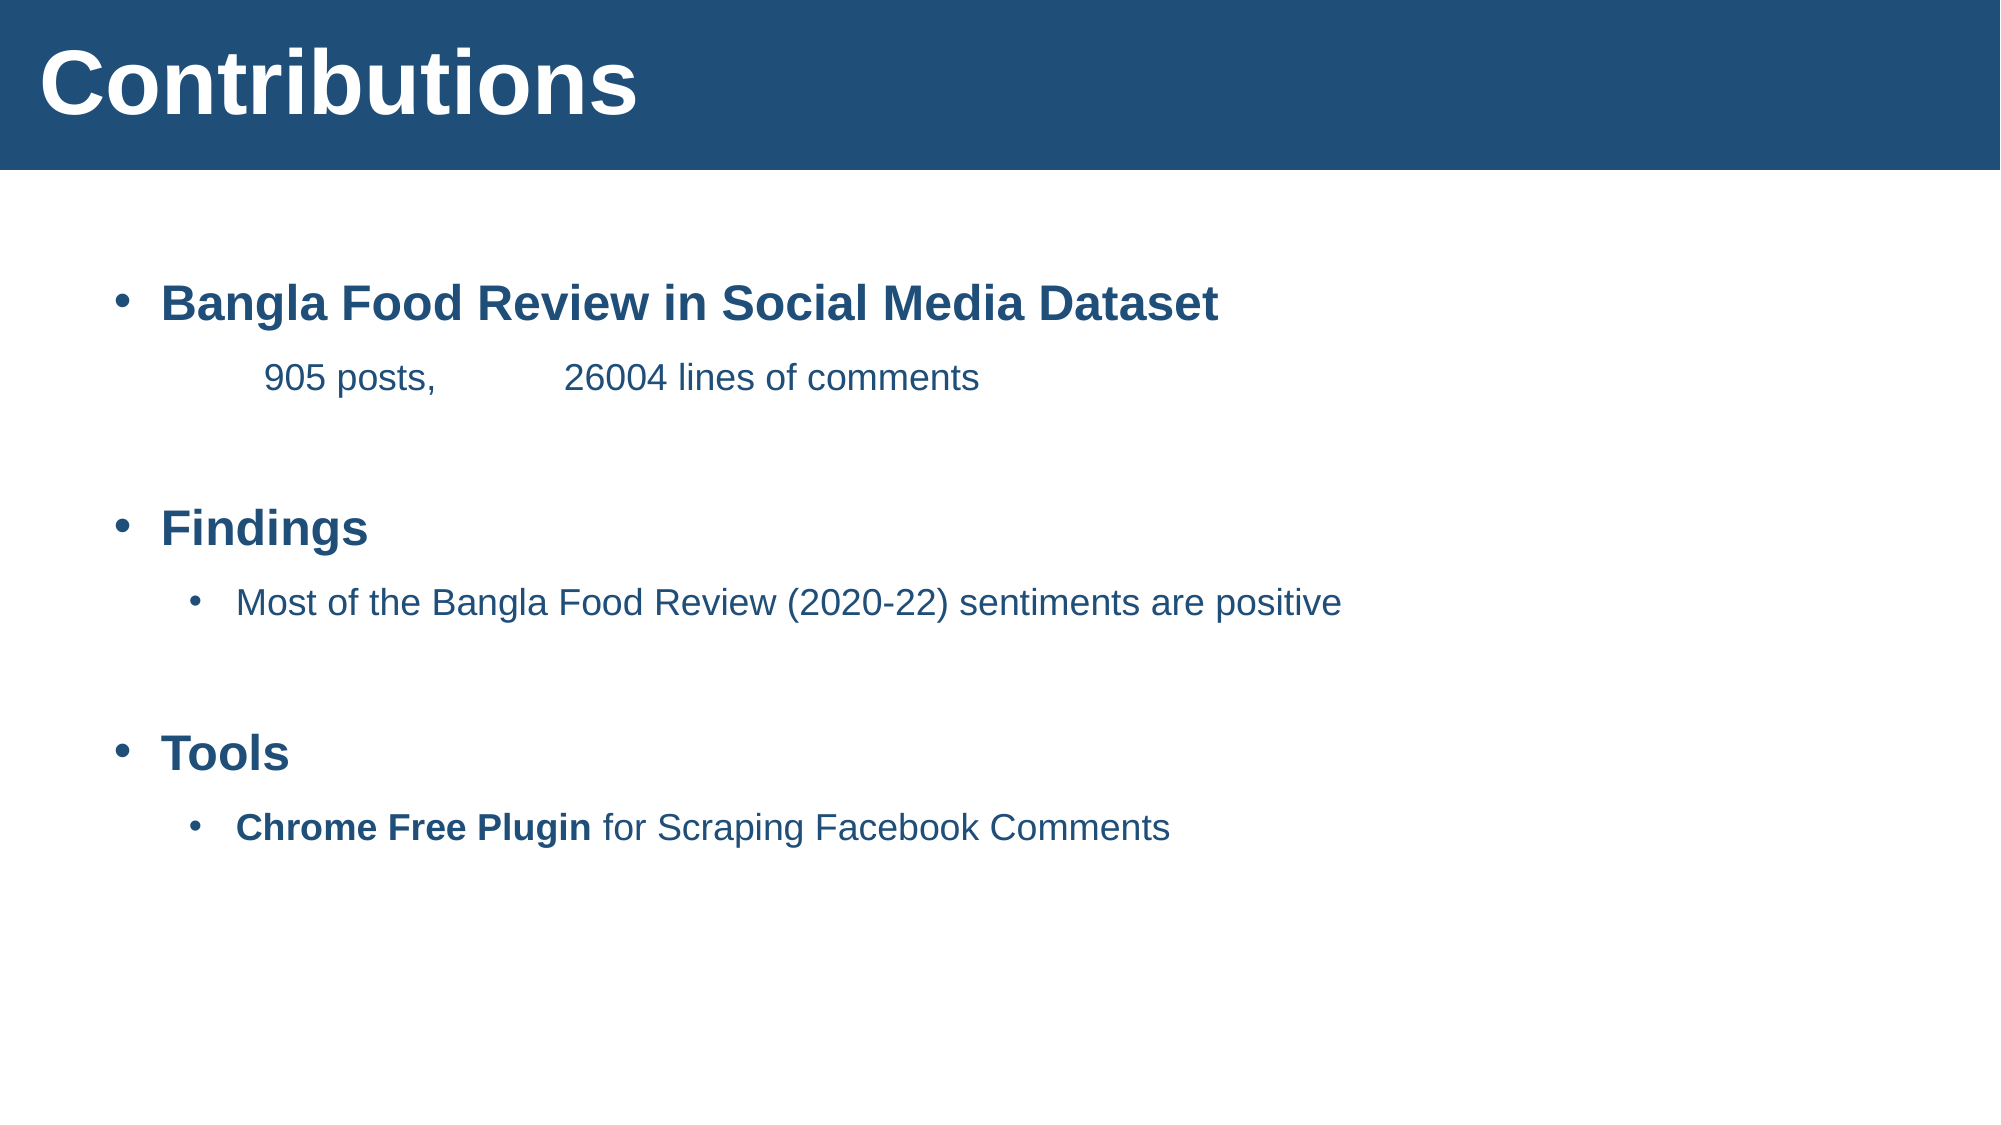

# Contributions
Bangla Food Review in Social Media Dataset
	905 posts,	26004 lines of comments

Findings
Most of the Bangla Food Review (2020-22) sentiments are positive

Tools
Chrome Free Plugin for Scraping Facebook Comments